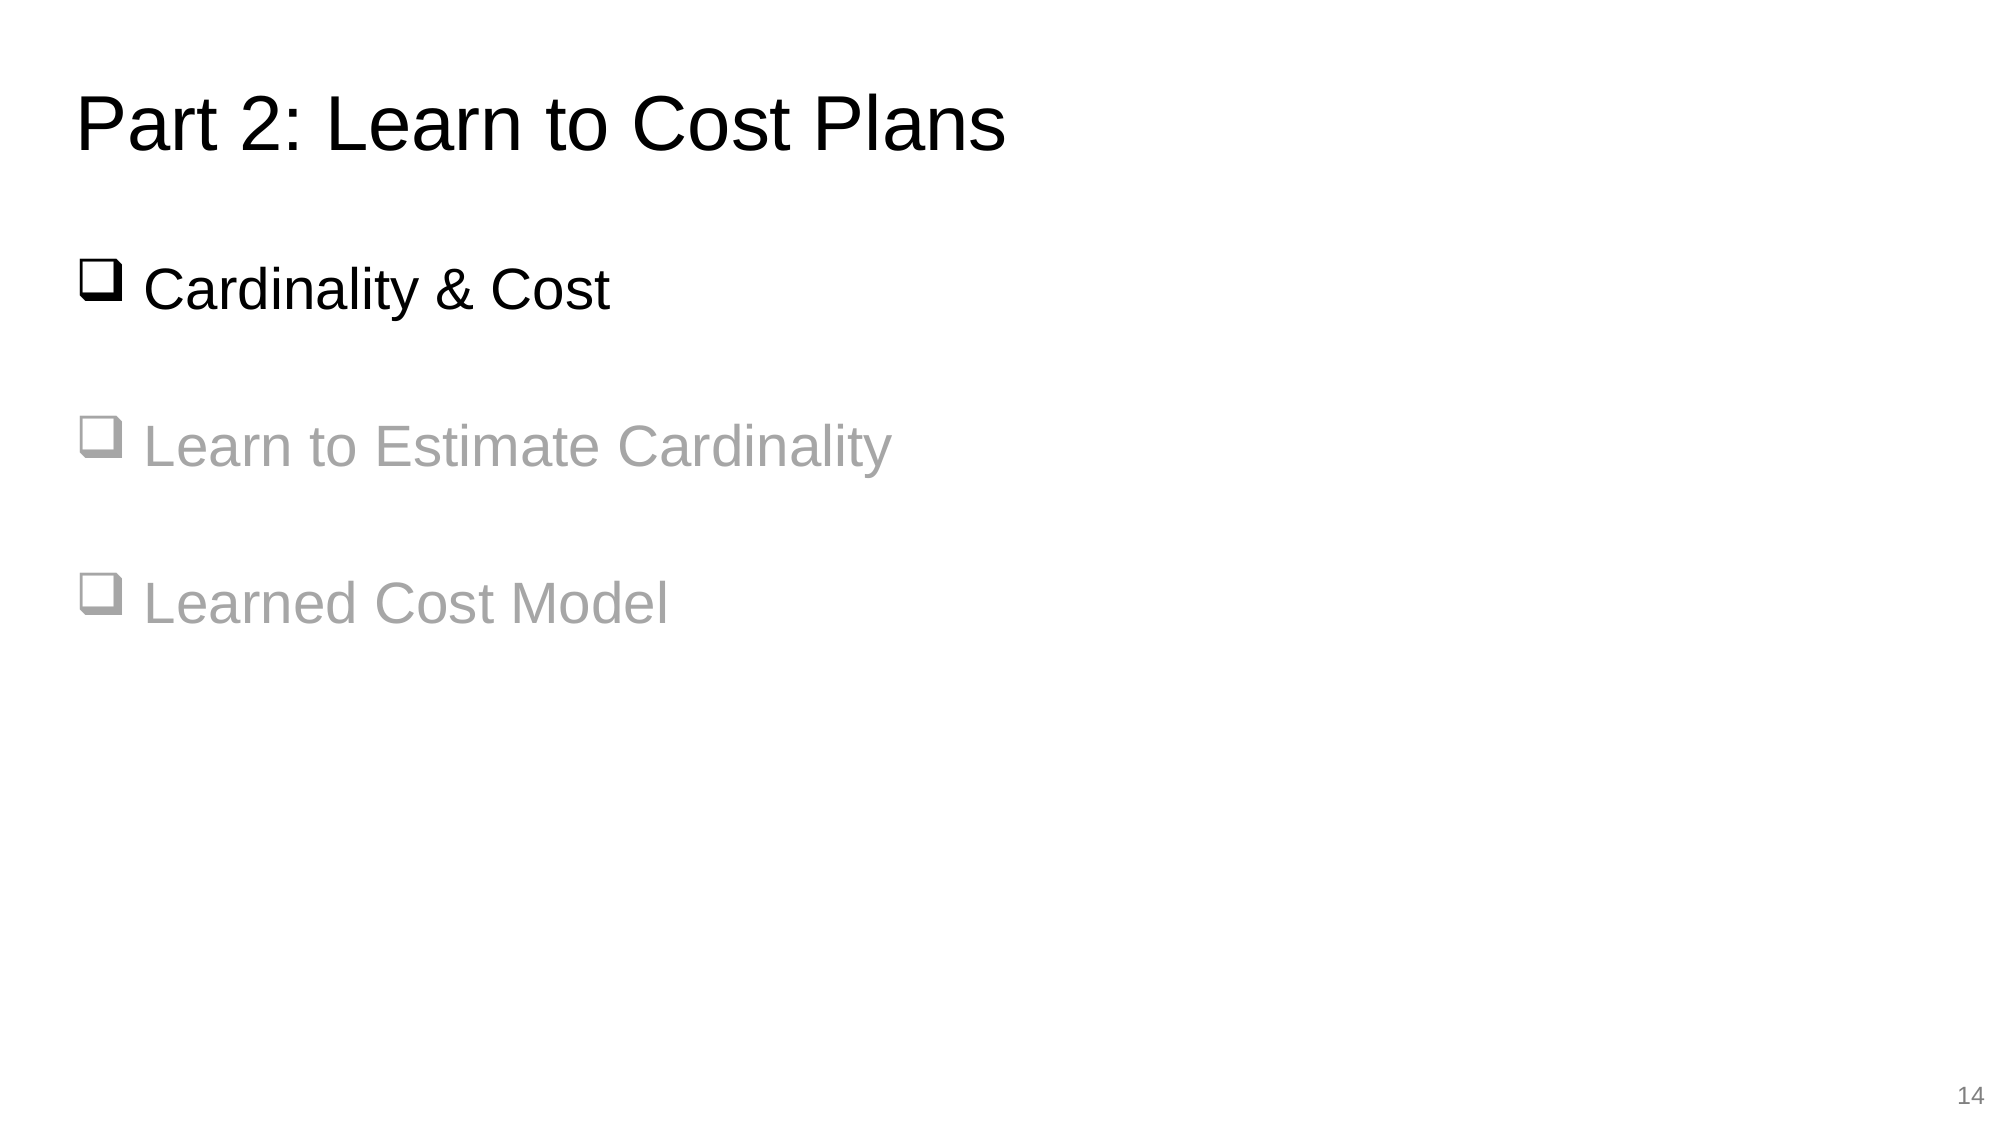

Part 2: Learn to Cost Plans
 Cardinality & Cost

 Learn to Estimate Cardinality

 Learned Cost Model

14